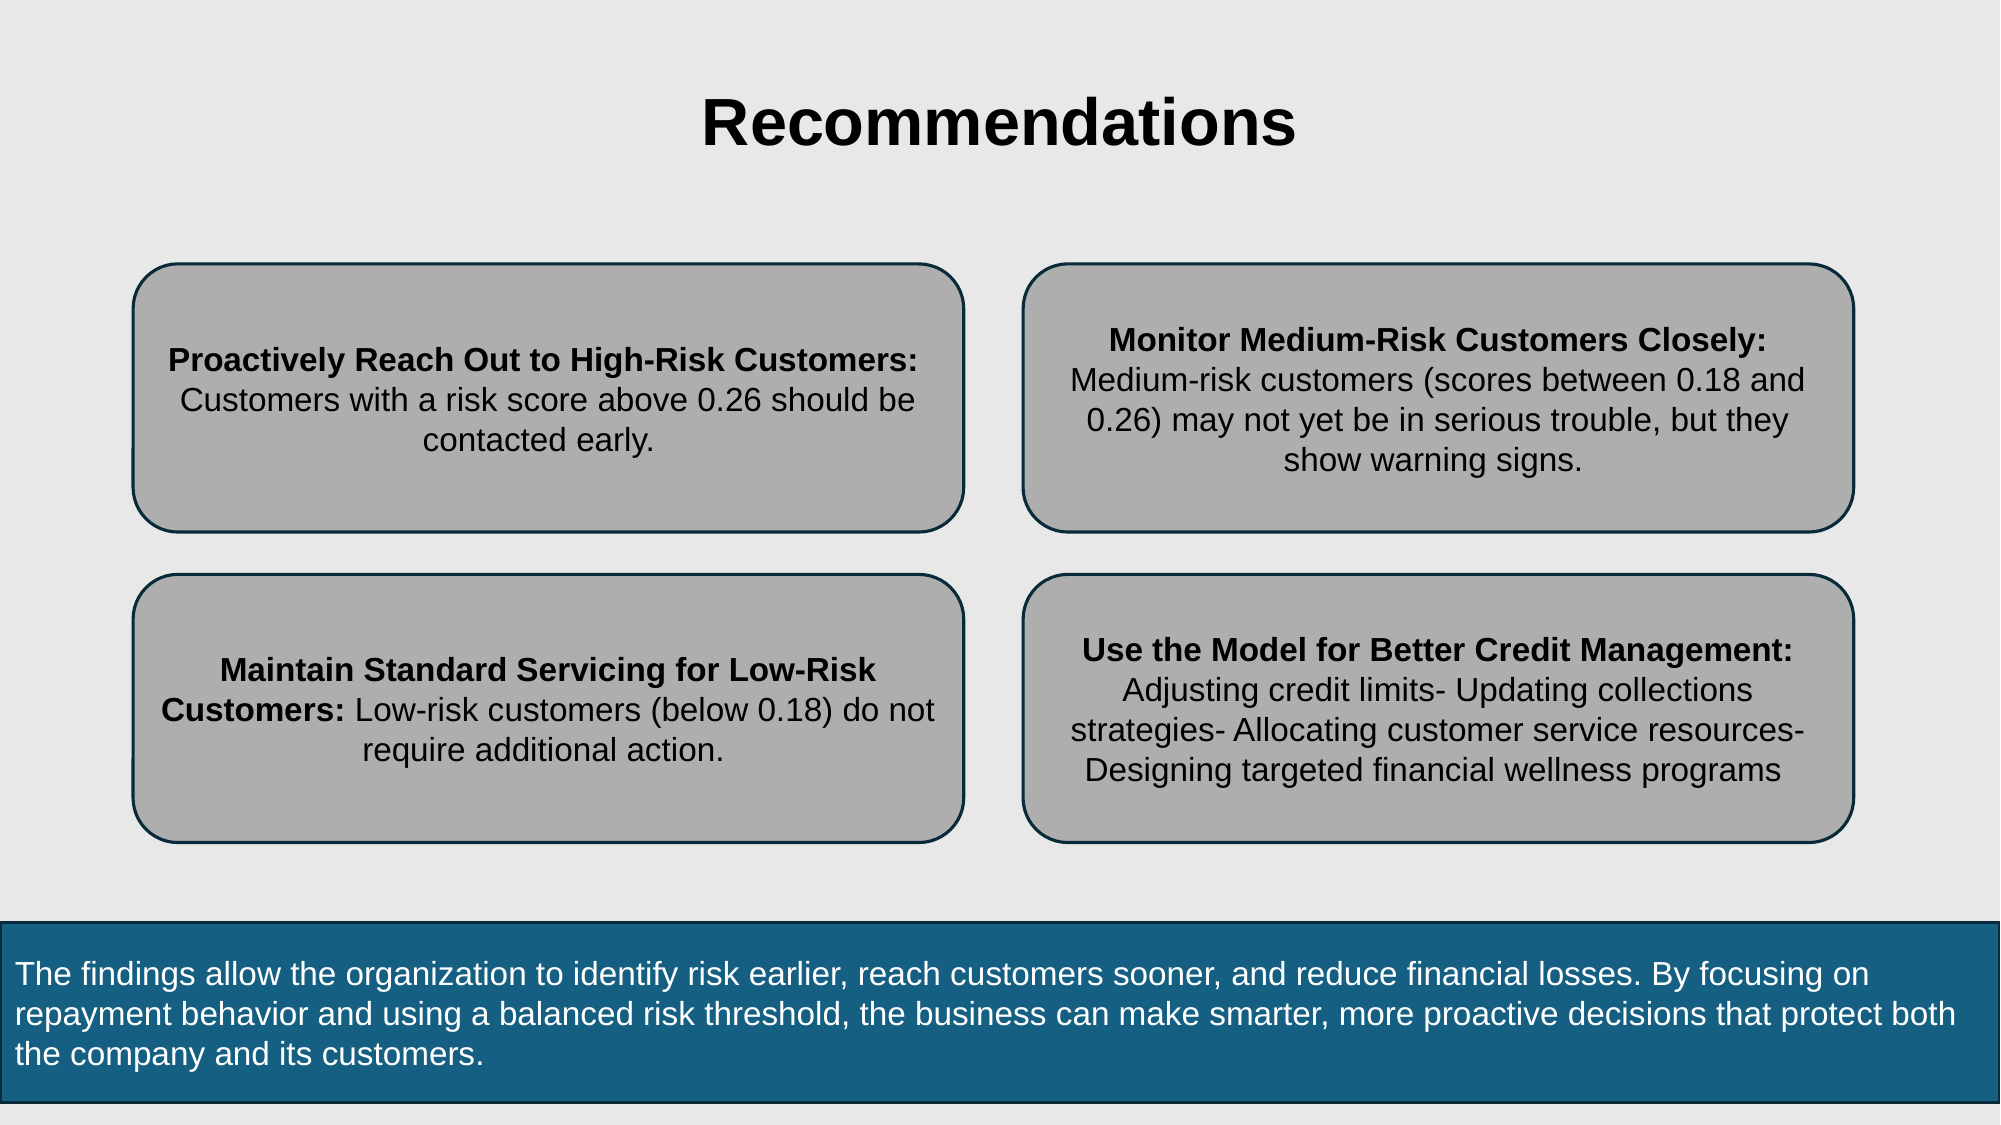

# Recommendations
Proactively Reach Out to High-Risk Customers:
Customers with a risk score above 0.26 should be contacted early.
Monitor Medium-Risk Customers Closely: Medium-risk customers (scores between 0.18 and 0.26) may not yet be in serious trouble, but they show warning signs.
Maintain Standard Servicing for Low-Risk Customers: Low-risk customers (below 0.18) do not require additional action.
Use the Model for Better Credit Management: Adjusting credit limits- Updating collections strategies- Allocating customer service resources- Designing targeted financial wellness programs
The findings allow the organization to identify risk earlier, reach customers sooner, and reduce financial losses. By focusing on repayment behavior and using a balanced risk threshold, the business can make smarter, more proactive decisions that protect both the company and its customers.